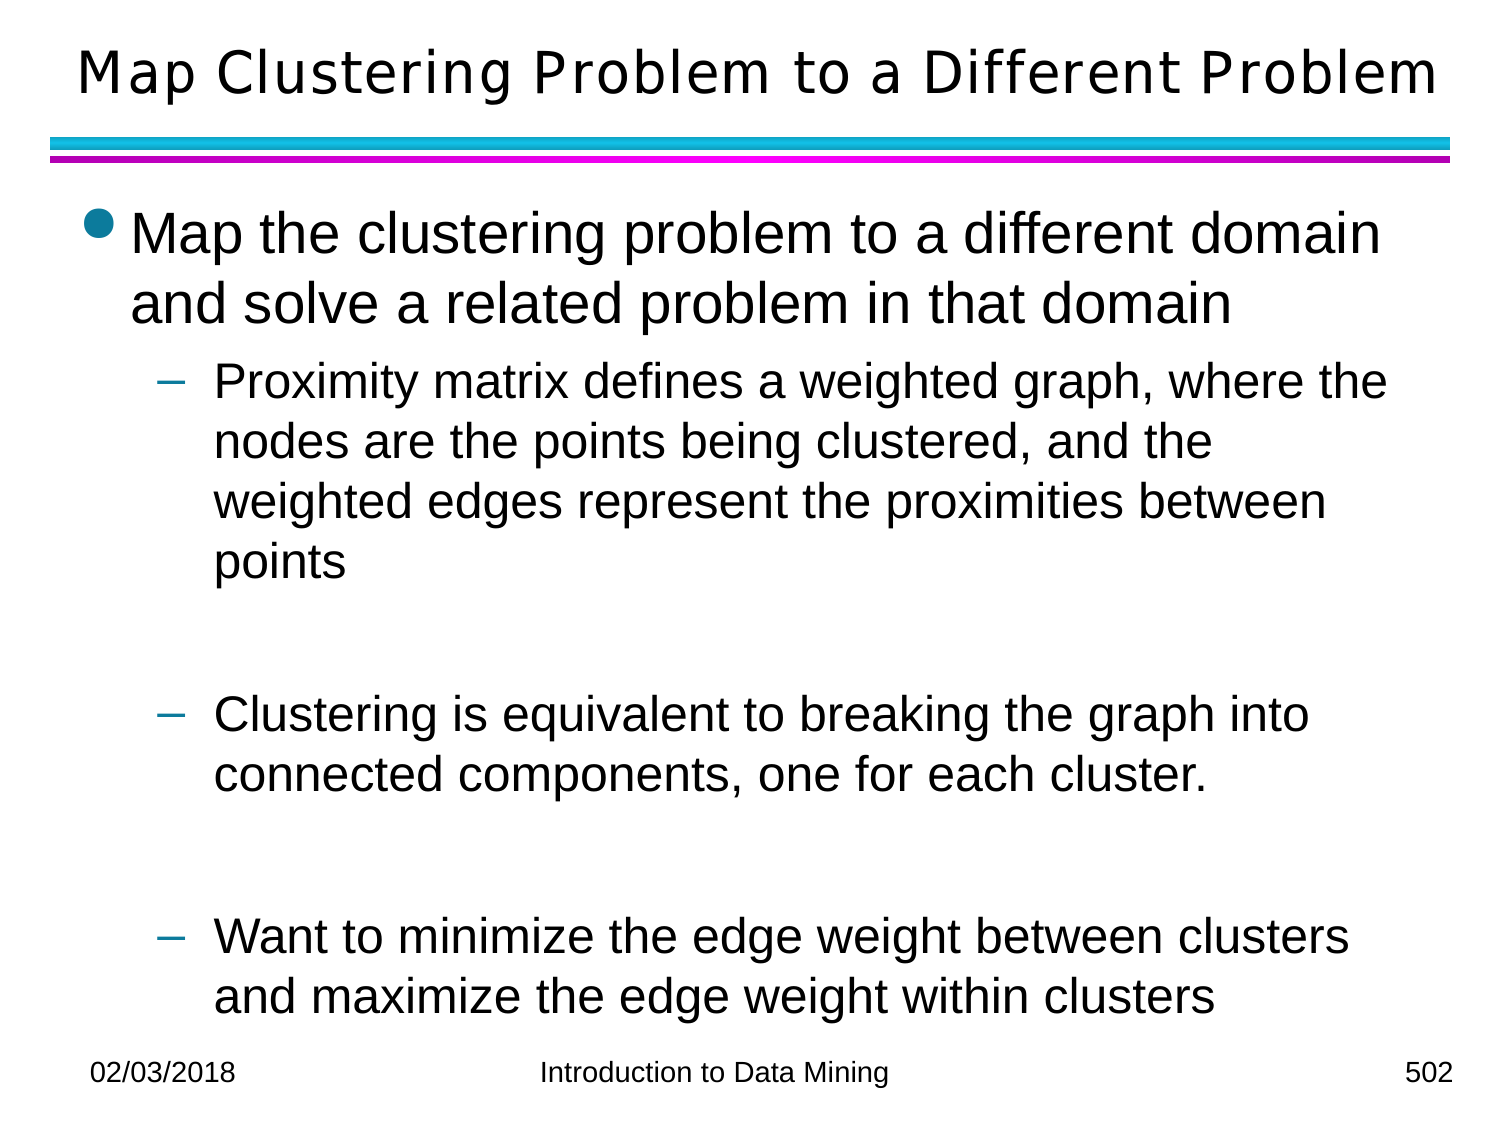

# Map Clustering Problem to a Different Problem
Map the clustering problem to a different domain and solve a related problem in that domain
Proximity matrix defines a weighted graph, where the nodes are the points being clustered, and the weighted edges represent the proximities between points

Clustering is equivalent to breaking the graph into connected components, one for each cluster.

Want to minimize the edge weight between clusters and maximize the edge weight within clusters